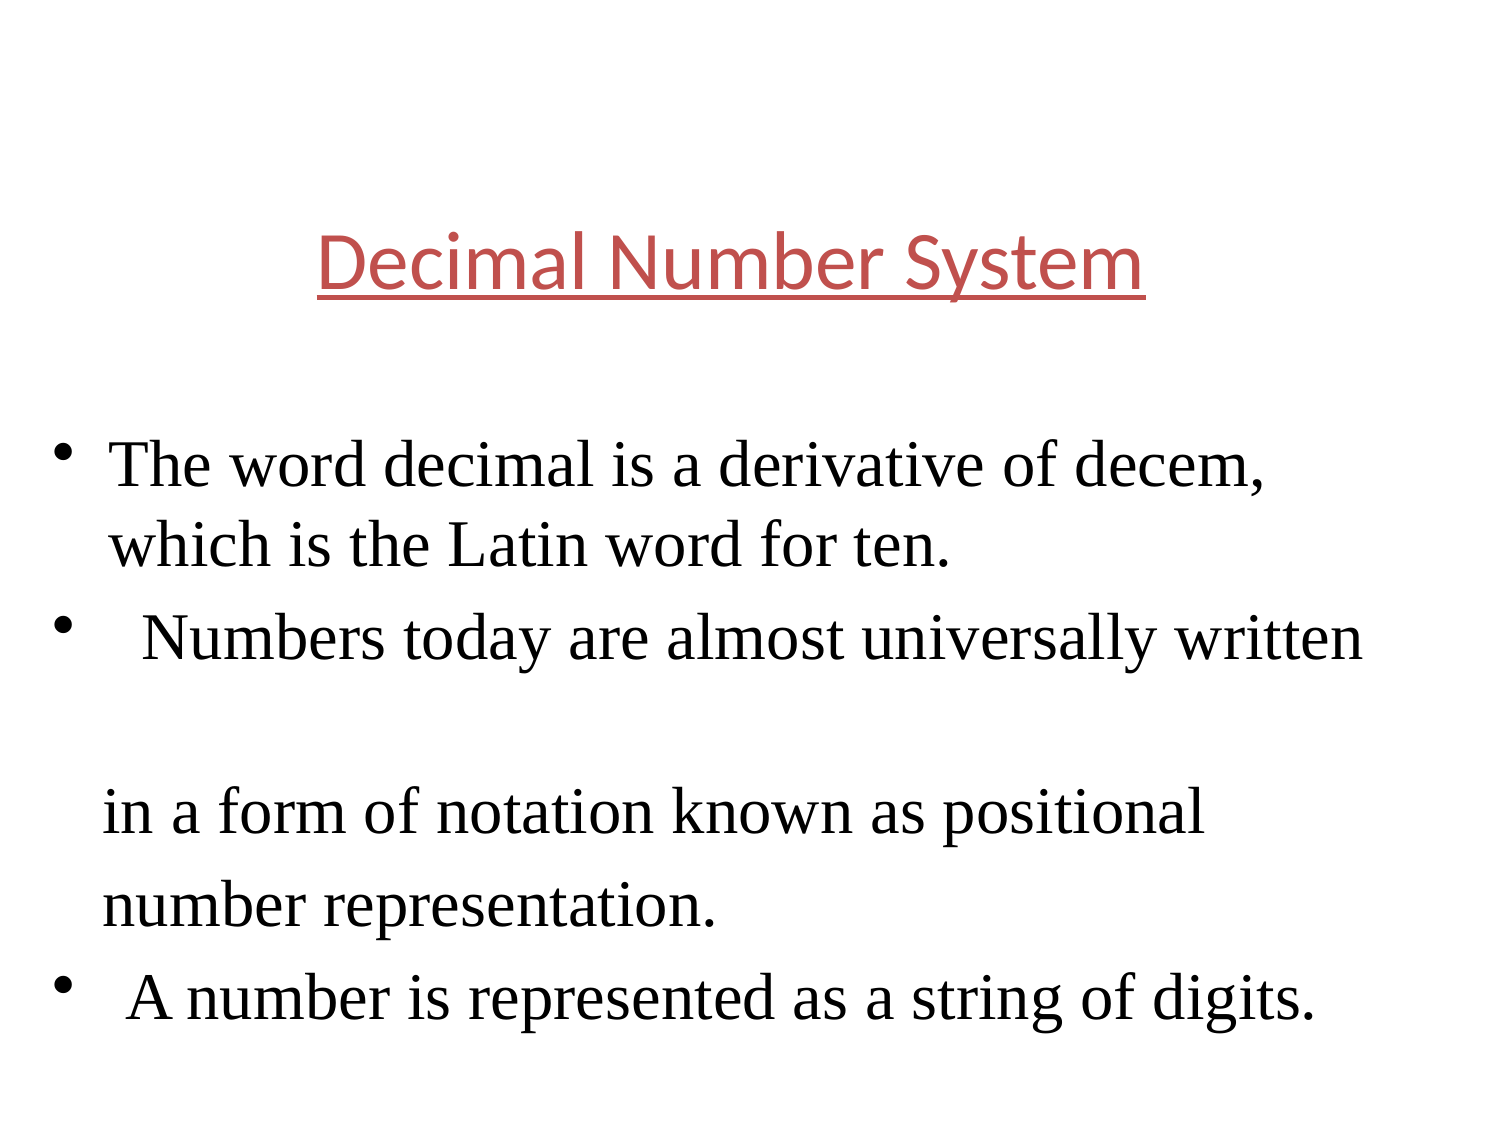

Decimal Number System
The word decimal is a derivative of decem, which is the Latin word for ten.
  Numbers today are almost universally written
   in a form of notation known as positional
   number representation.
 A number is represented as a string of digits.